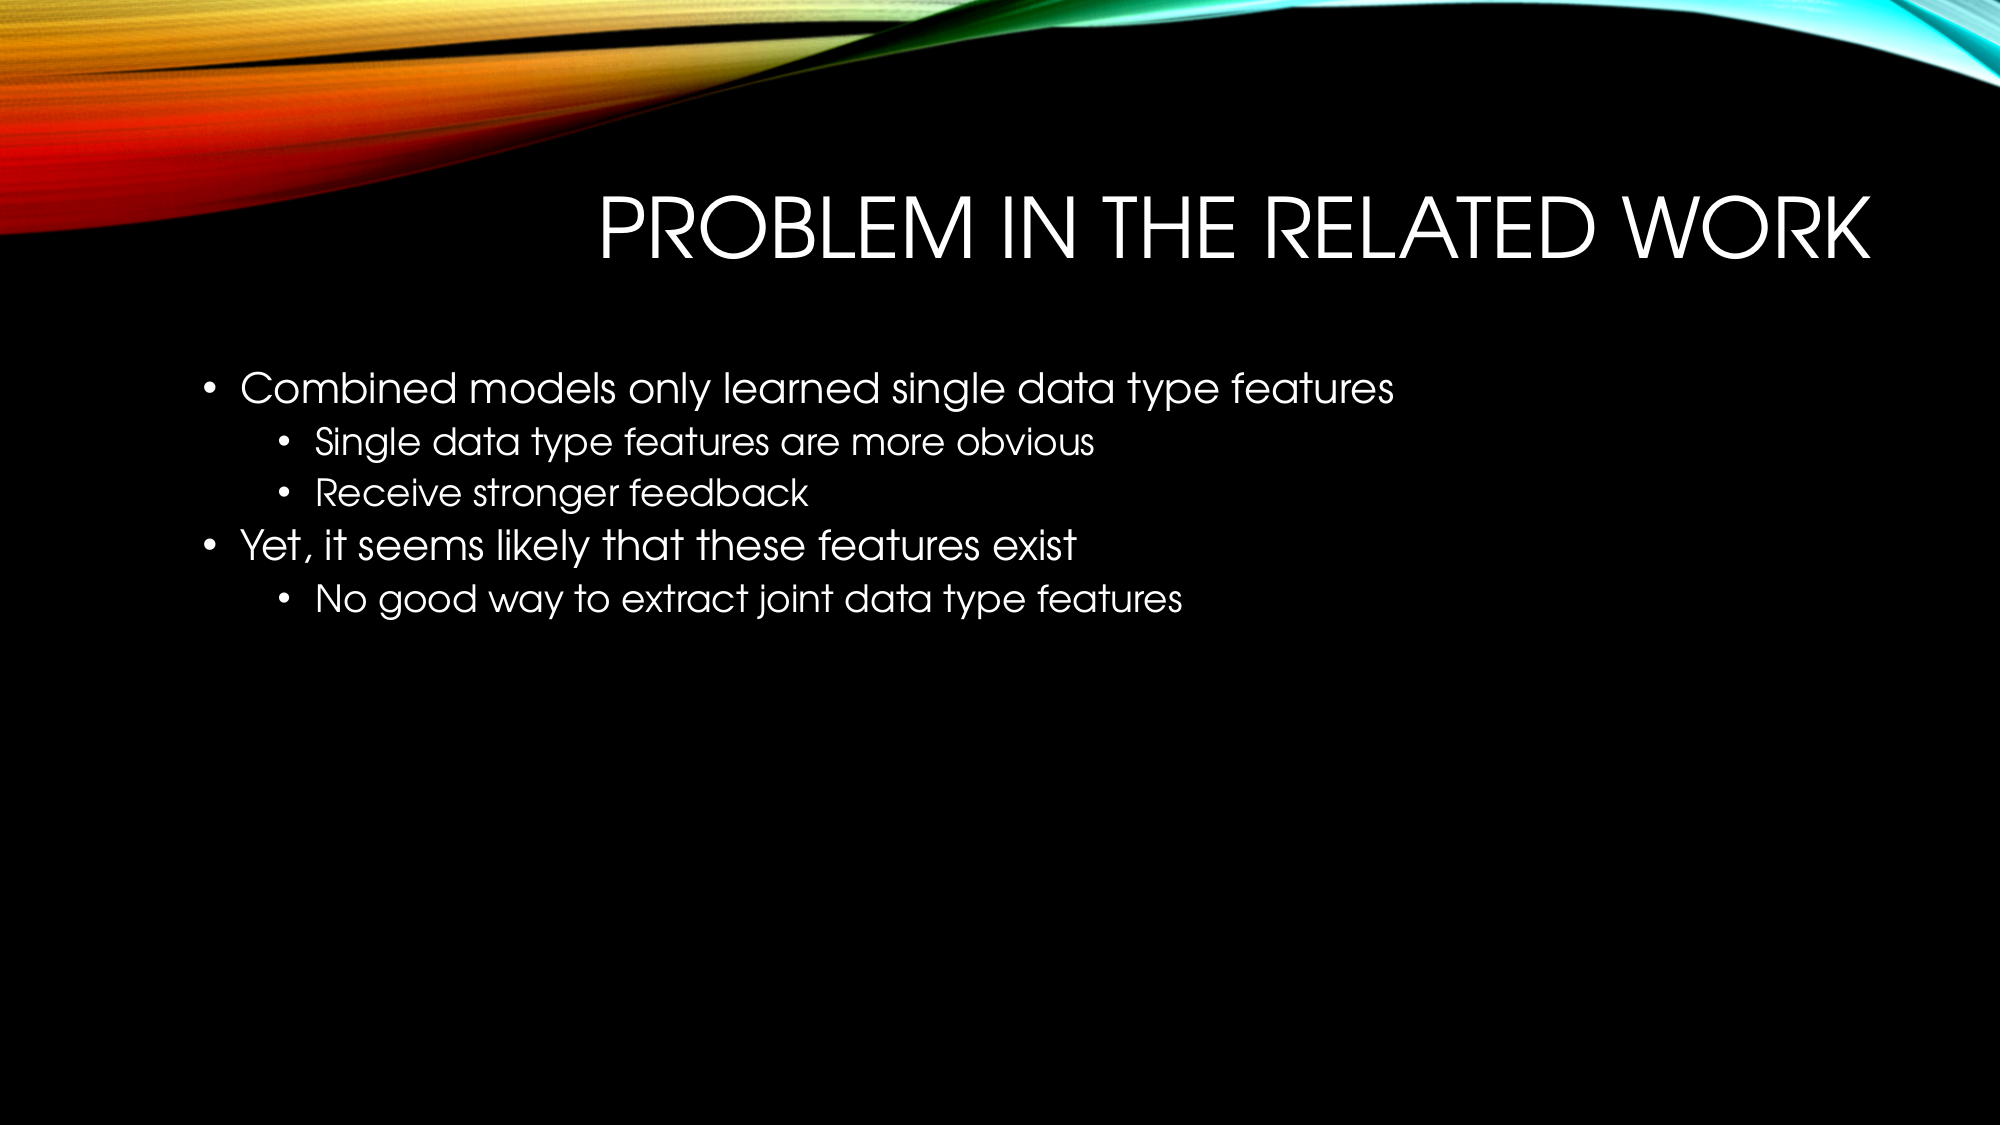

# Problem in the Related Work
Combined models only learned single data type features
Single data type features are more obvious
Receive stronger feedback
Yet, it seems likely that these features exist
No good way to extract joint data type features